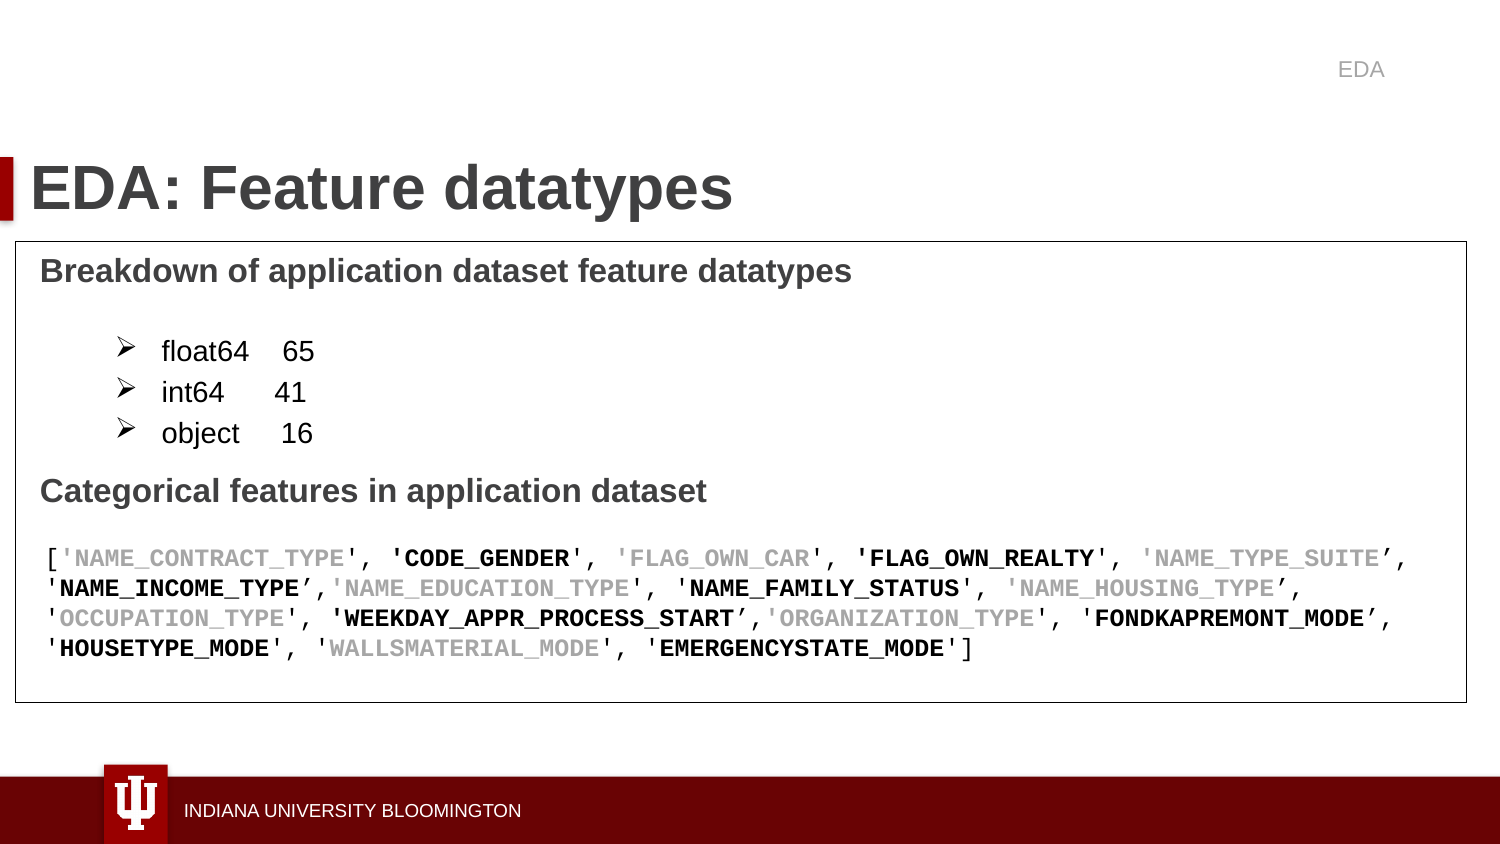

EDA
# EDA: Feature datatypes
Breakdown of application dataset feature datatypes
float64    65
int64      41
object     16
Categorical features in application dataset

['NAME_CONTRACT_TYPE', 'CODE_GENDER', 'FLAG_OWN_CAR', 'FLAG_OWN_REALTY', 'NAME_TYPE_SUITE’,
'NAME_INCOME_TYPE’,'NAME_EDUCATION_TYPE', 'NAME_FAMILY_STATUS', 'NAME_HOUSING_TYPE’,
'OCCUPATION_TYPE', 'WEEKDAY_APPR_PROCESS_START’,'ORGANIZATION_TYPE', 'FONDKAPREMONT_MODE’,
'HOUSETYPE_MODE', 'WALLSMATERIAL_MODE', 'EMERGENCYSTATE_MODE']